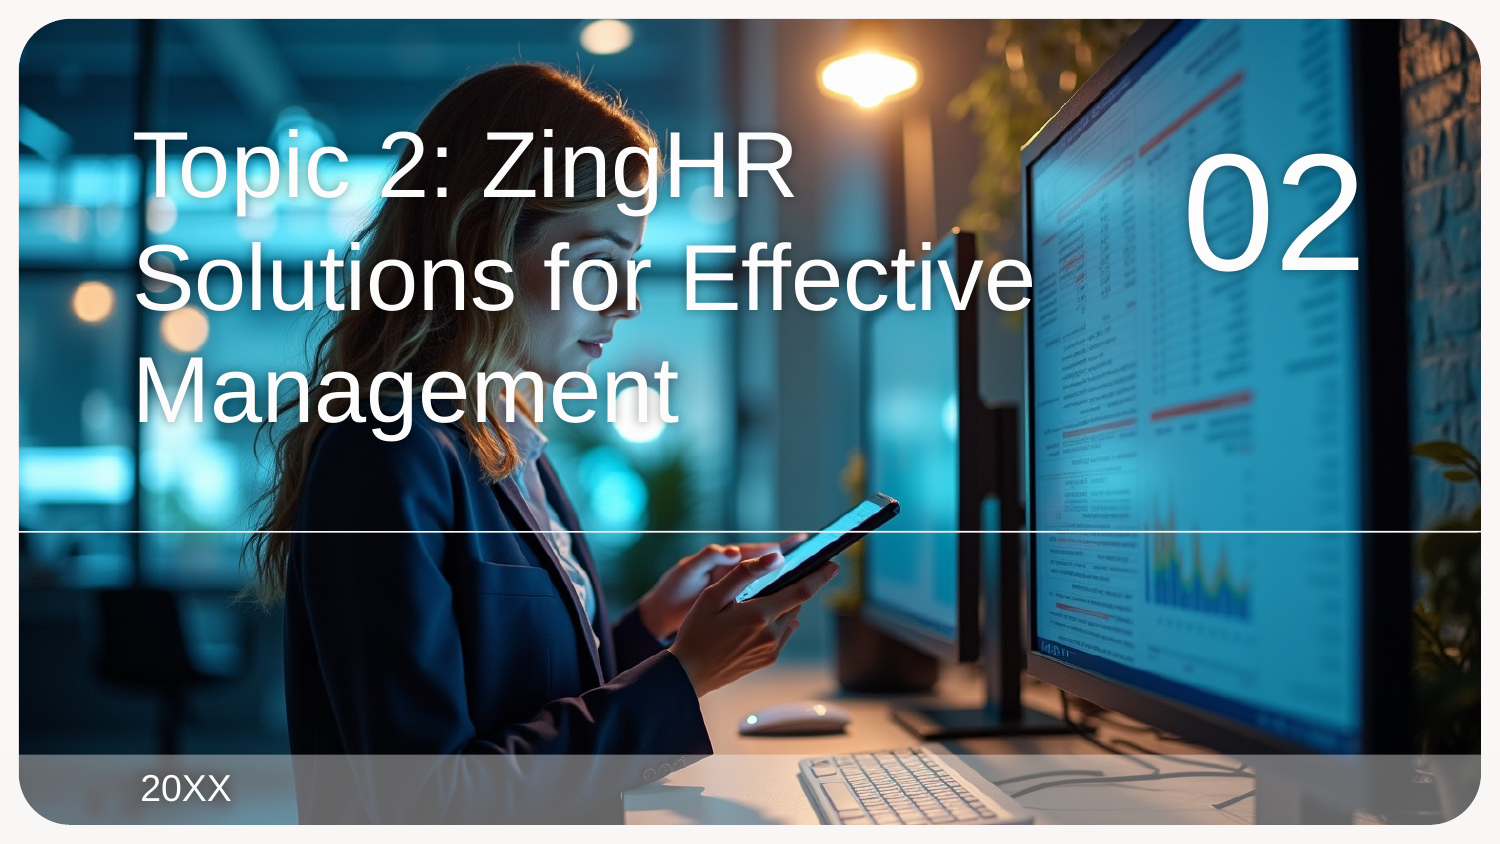

# Topic 2: ZingHR Solutions for Effective Management
02

20XX